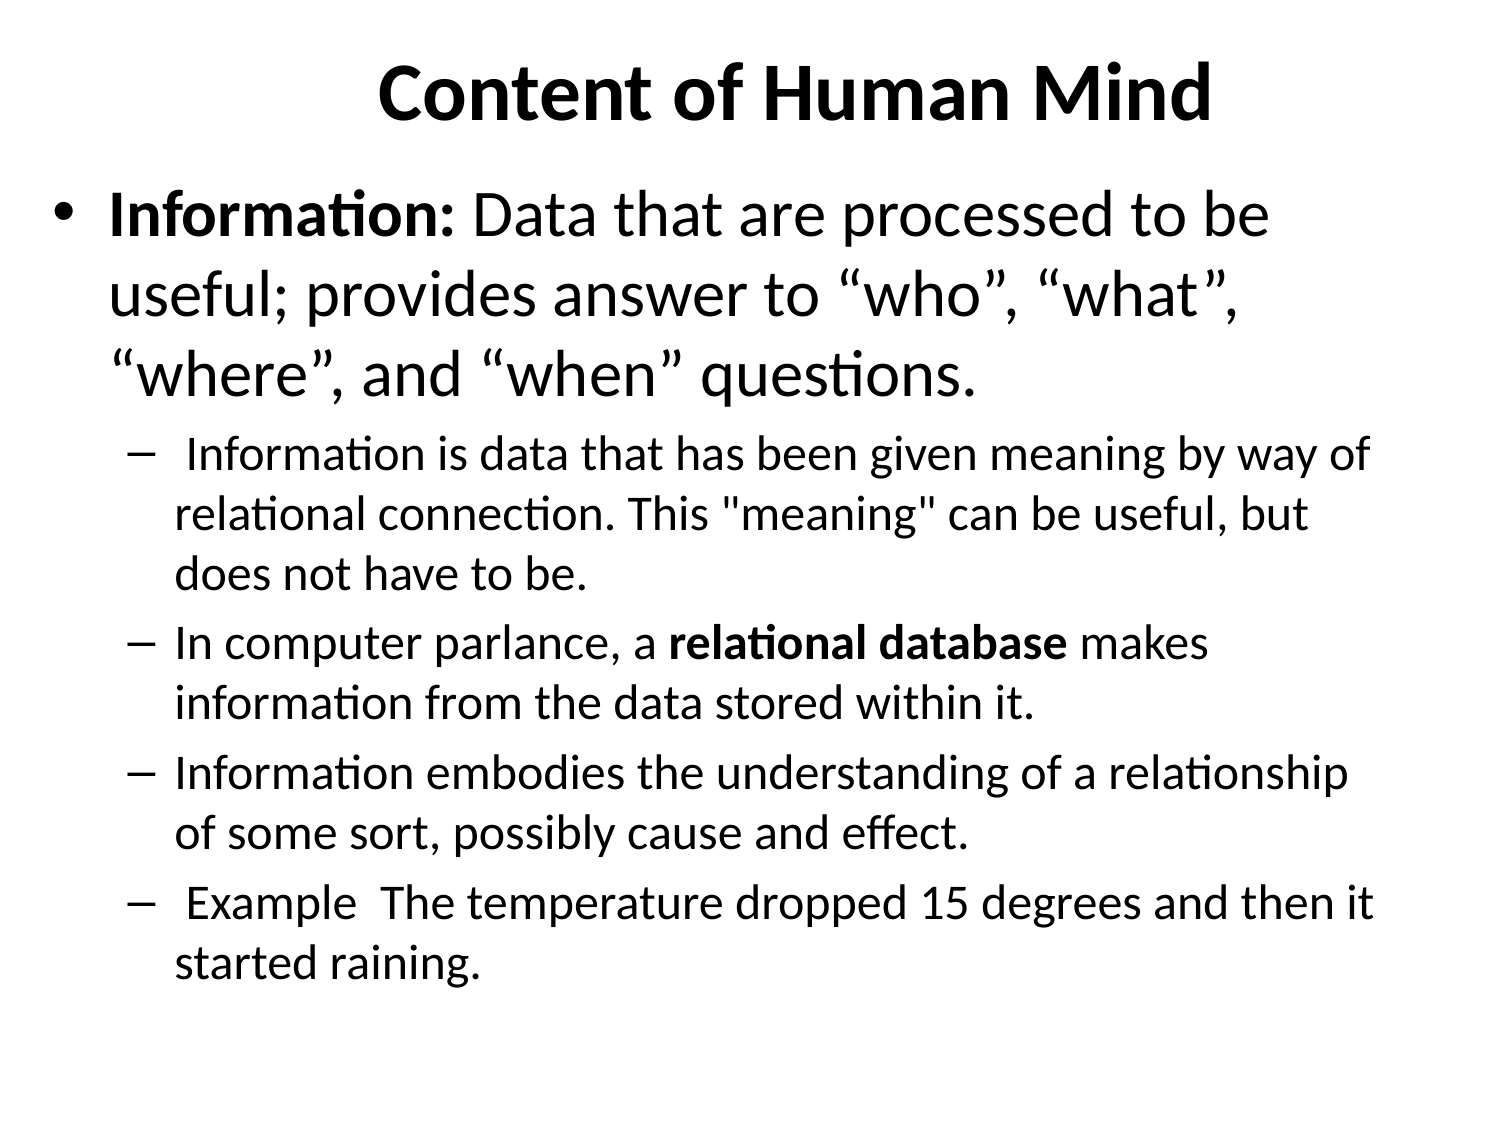

# Content of Human Mind
Information: Data that are processed to be useful; provides answer to “who”, “what”, “where”, and “when” questions.
 Information is data that has been given meaning by way of relational connection. This "meaning" can be useful, but does not have to be.
In computer parlance, a relational database makes information from the data stored within it.
Information embodies the understanding of a relationship of some sort, possibly cause and effect.
 Example  The temperature dropped 15 degrees and then it started raining.